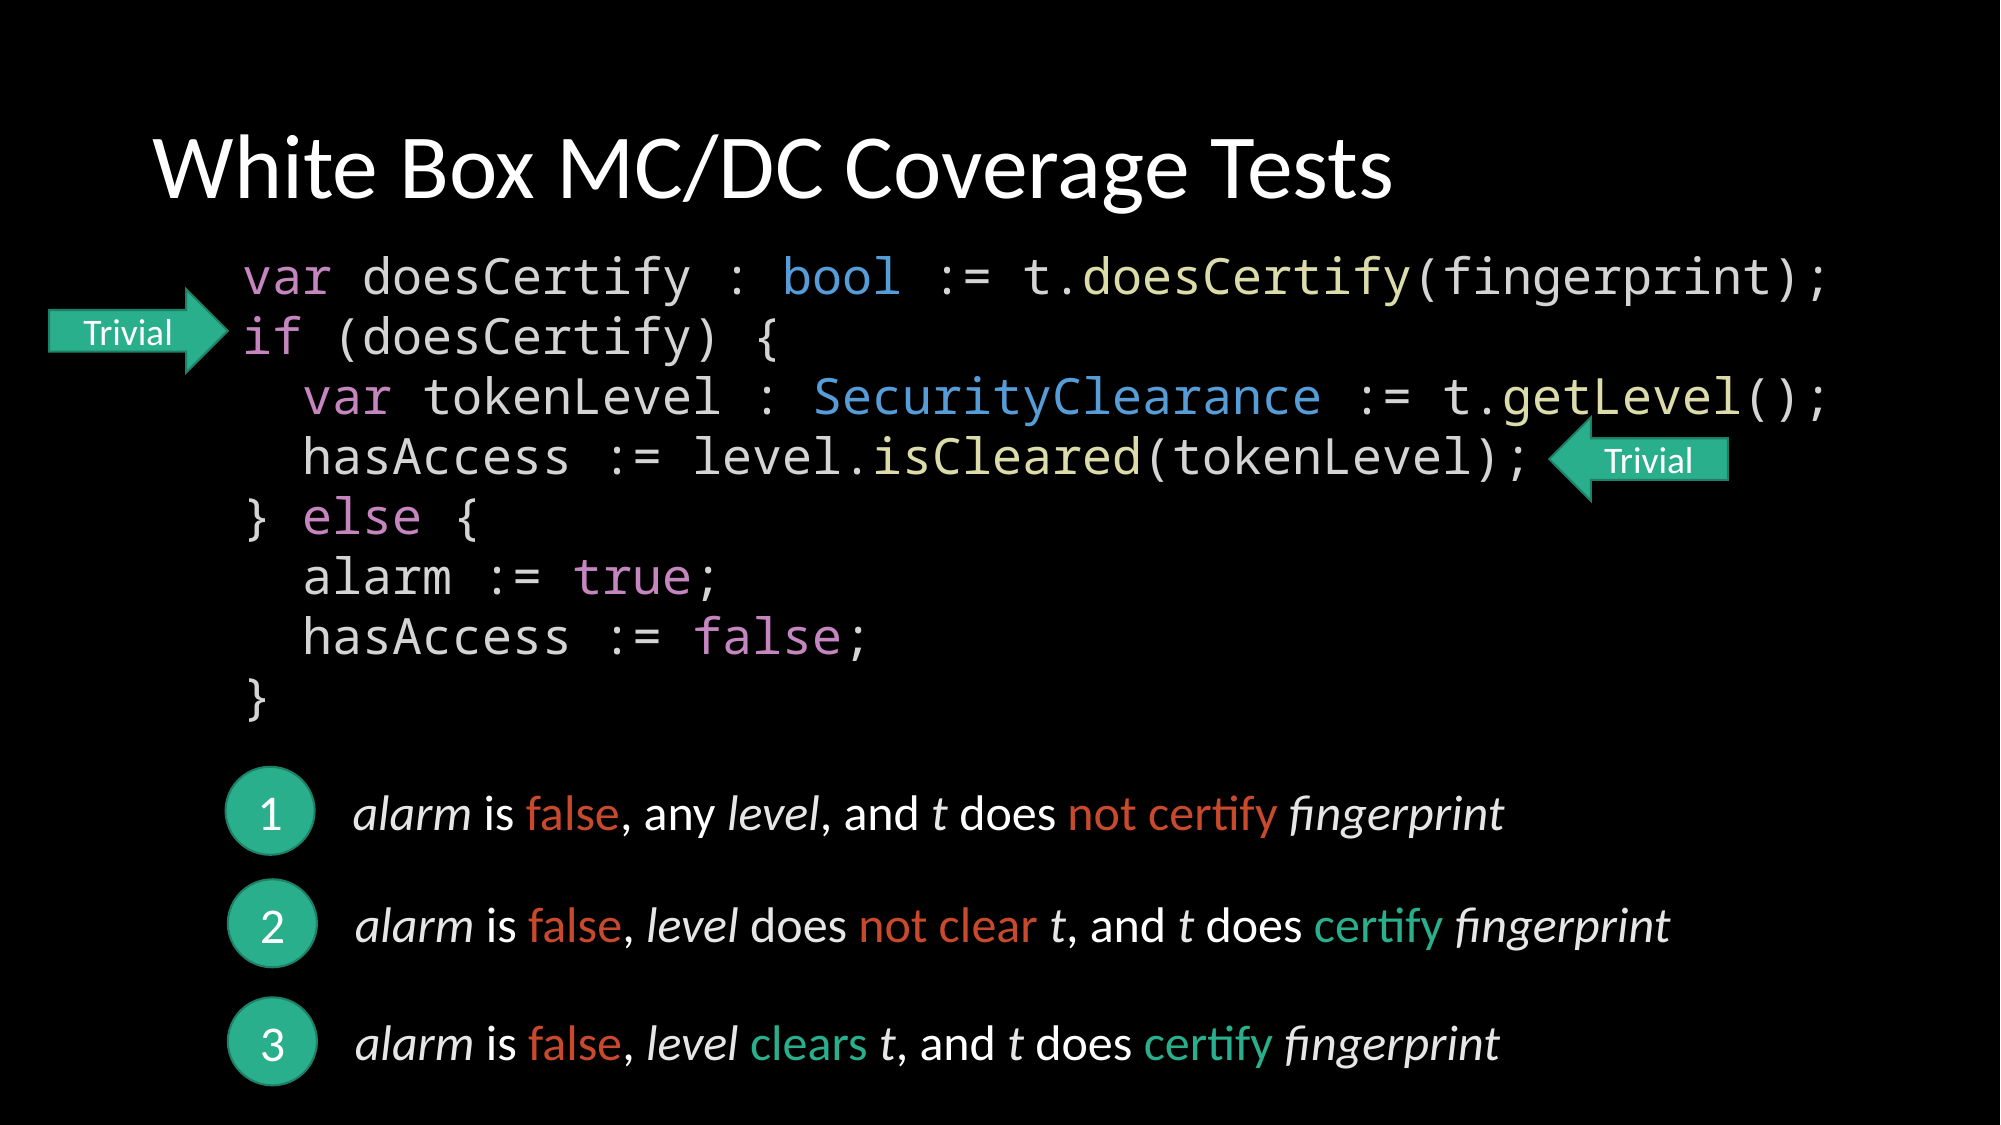

# White Box MC/DC Coverage Tests
var doesCertify : bool := t.doesCertify(fingerprint);
if (doesCertify) {
  var tokenLevel : SecurityClearance := t.getLevel();
  hasAccess := level.isCleared(tokenLevel);
} else {
  alarm := true;
  hasAccess := false;
}
Trivial
Trivial
1
alarm is false, any level, and t does not certify fingerprint
2
alarm is false, level does not clear t, and t does certify fingerprint
3
alarm is false, level clears t, and t does certify fingerprint